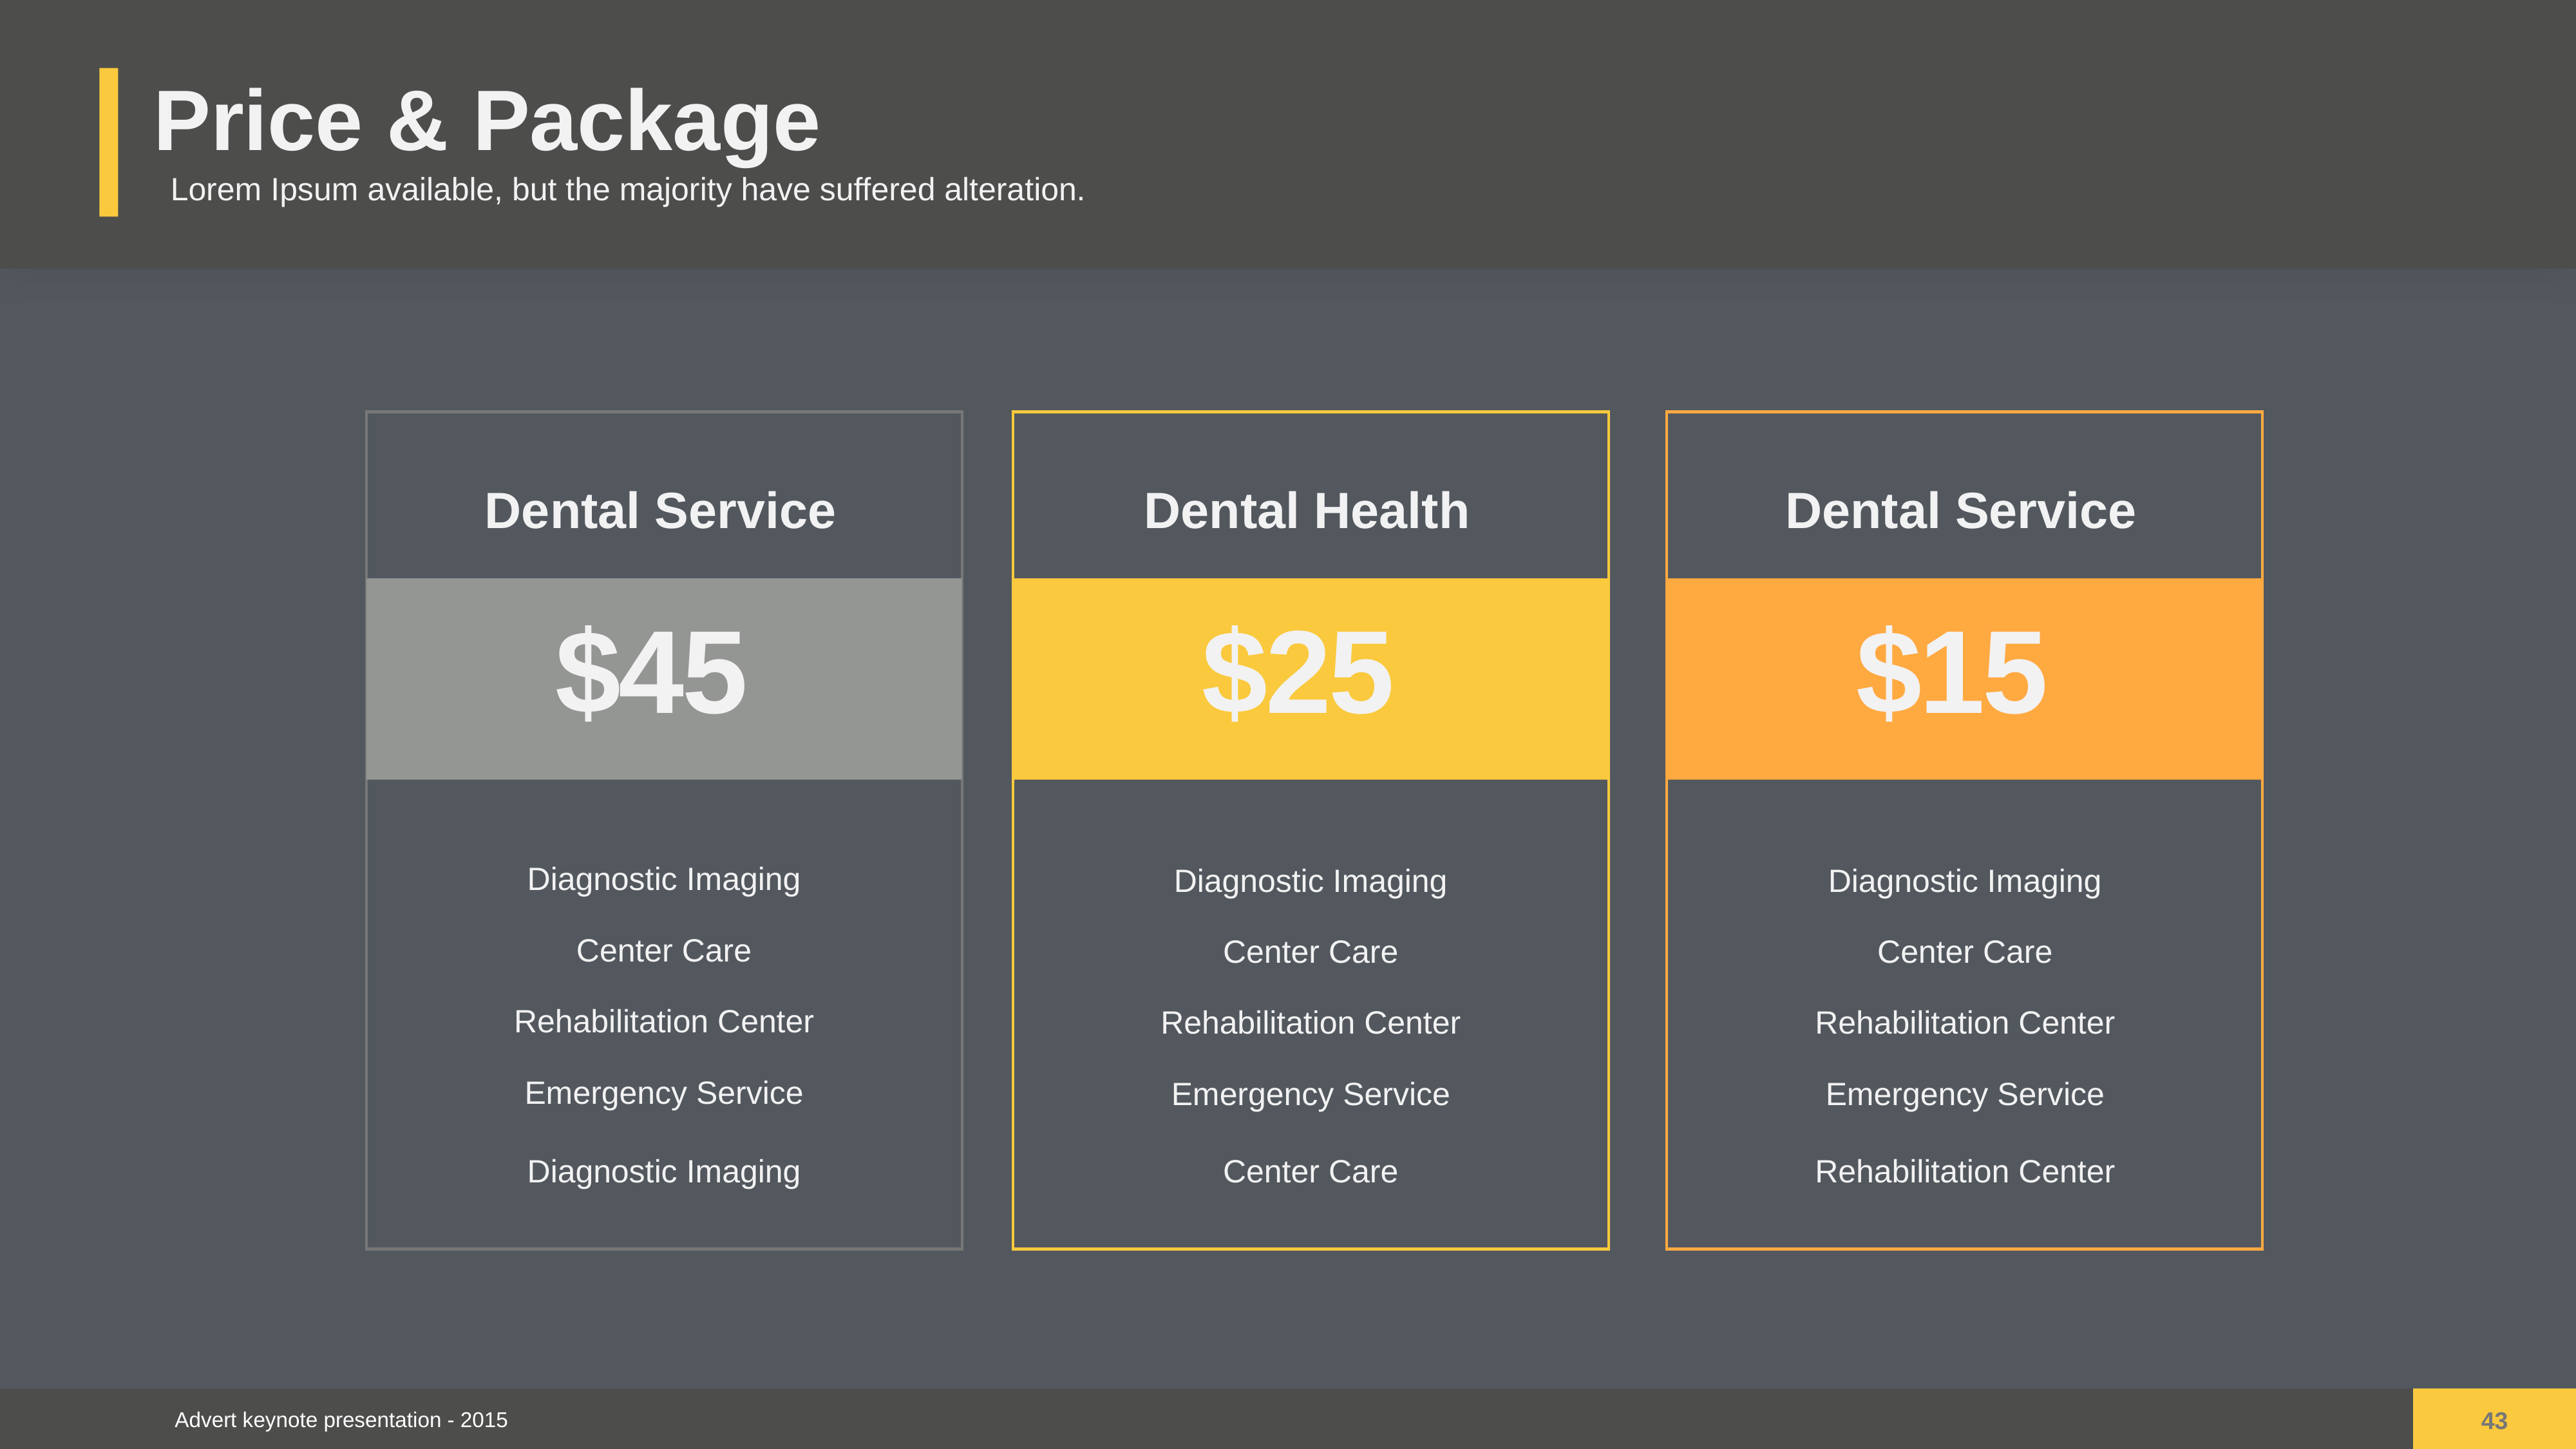

Price & Package
Lorem Ipsum available, but the majority have suffered alteration.

Dental Service
Dental Health
Dental Service

$45
$25
$15
Diagnostic Imaging
Diagnostic Imaging
Diagnostic Imaging
Center Care
Center Care
Center Care
Rehabilitation Center
Rehabilitation Center
Rehabilitation Center
Emergency Service
Emergency Service
Emergency Service
Diagnostic Imaging
Center Care
Rehabilitation Center
43